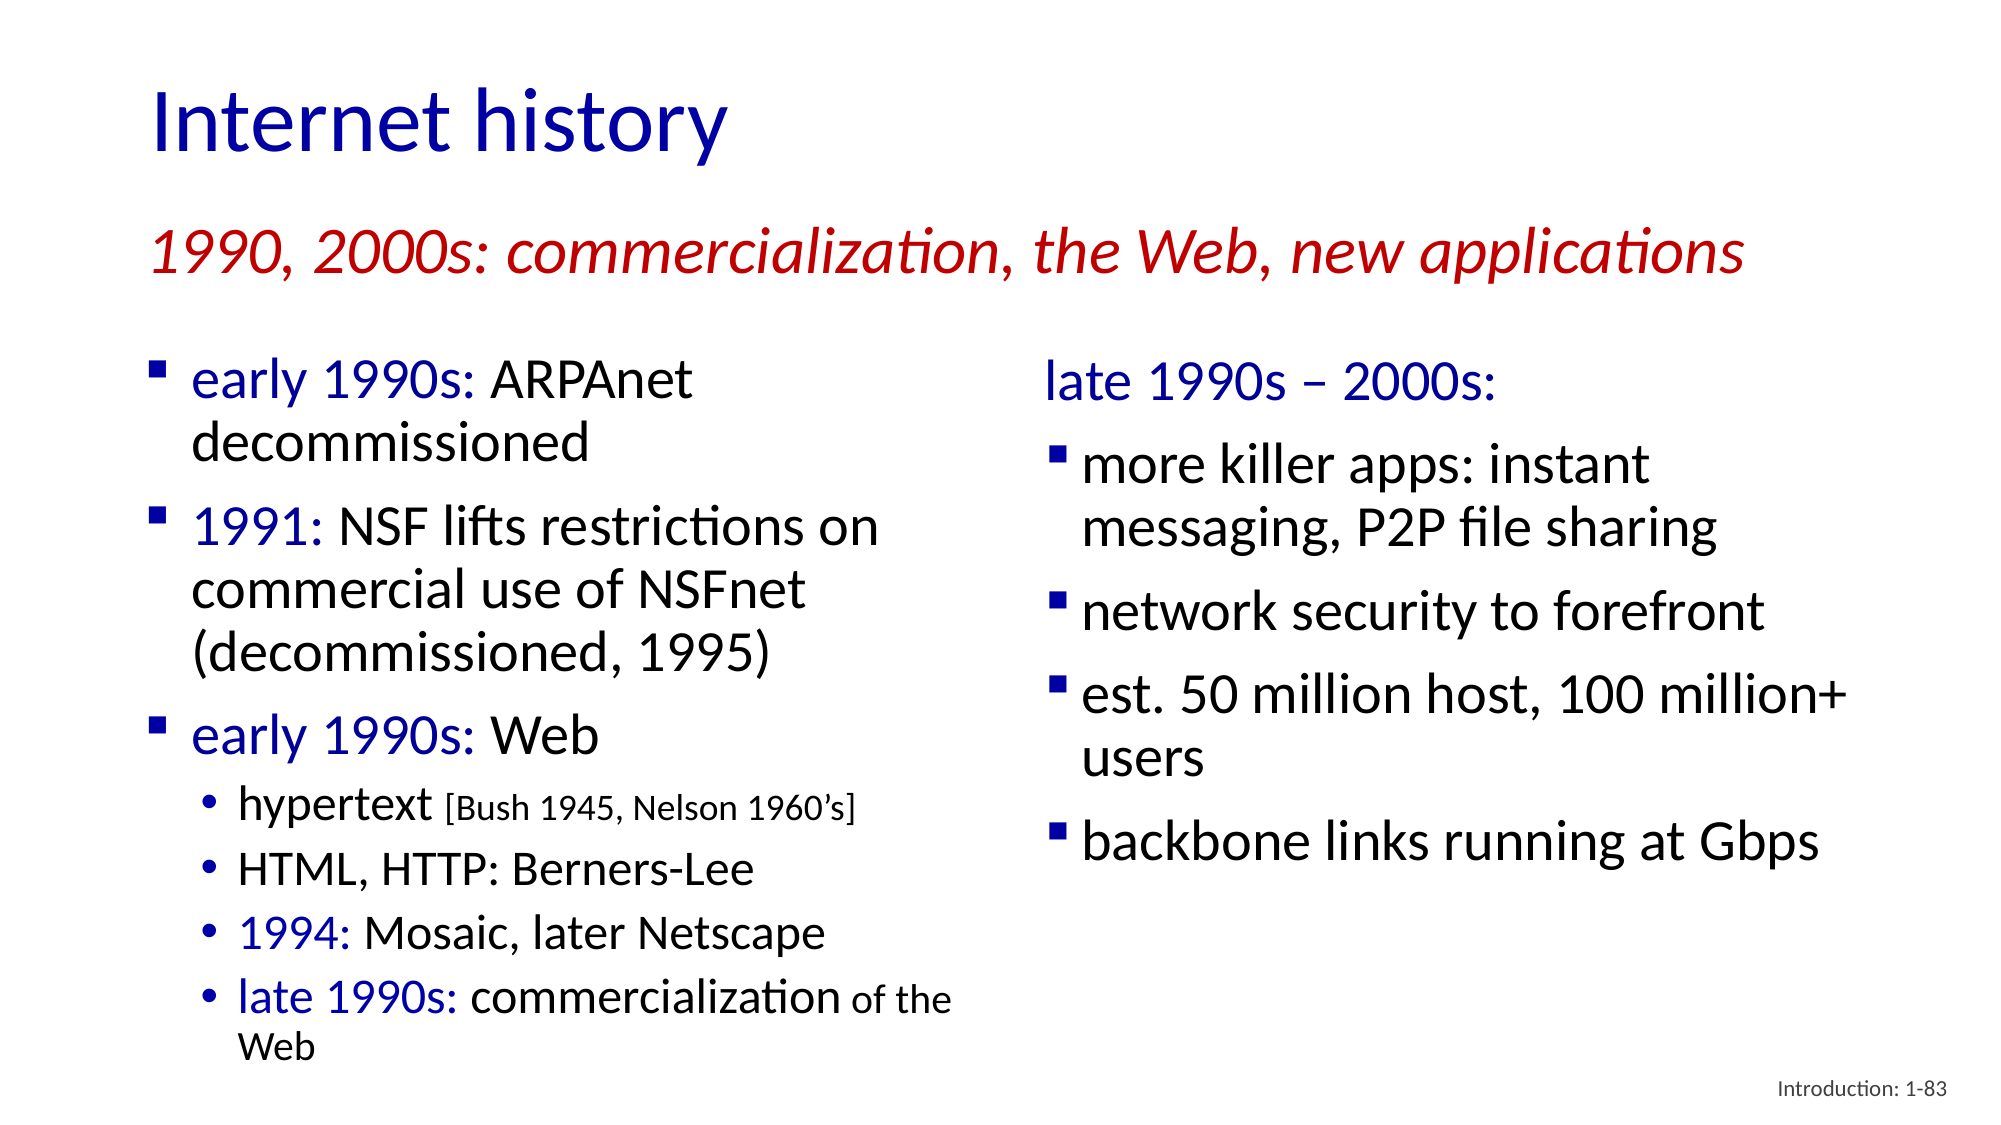

# Internet history
1990, 2000s: commercialization, the Web, new applications
early 1990s: ARPAnet decommissioned
1991: NSF lifts restrictions on commercial use of NSFnet (decommissioned, 1995)
early 1990s: Web
hypertext [Bush 1945, Nelson 1960’s]
HTML, HTTP: Berners-Lee
1994: Mosaic, later Netscape
late 1990s: commercialization of the Web
late 1990s – 2000s:
more killer apps: instant messaging, P2P file sharing
network security to forefront
est. 50 million host, 100 million+ users
backbone links running at Gbps

Introduction: 1-83